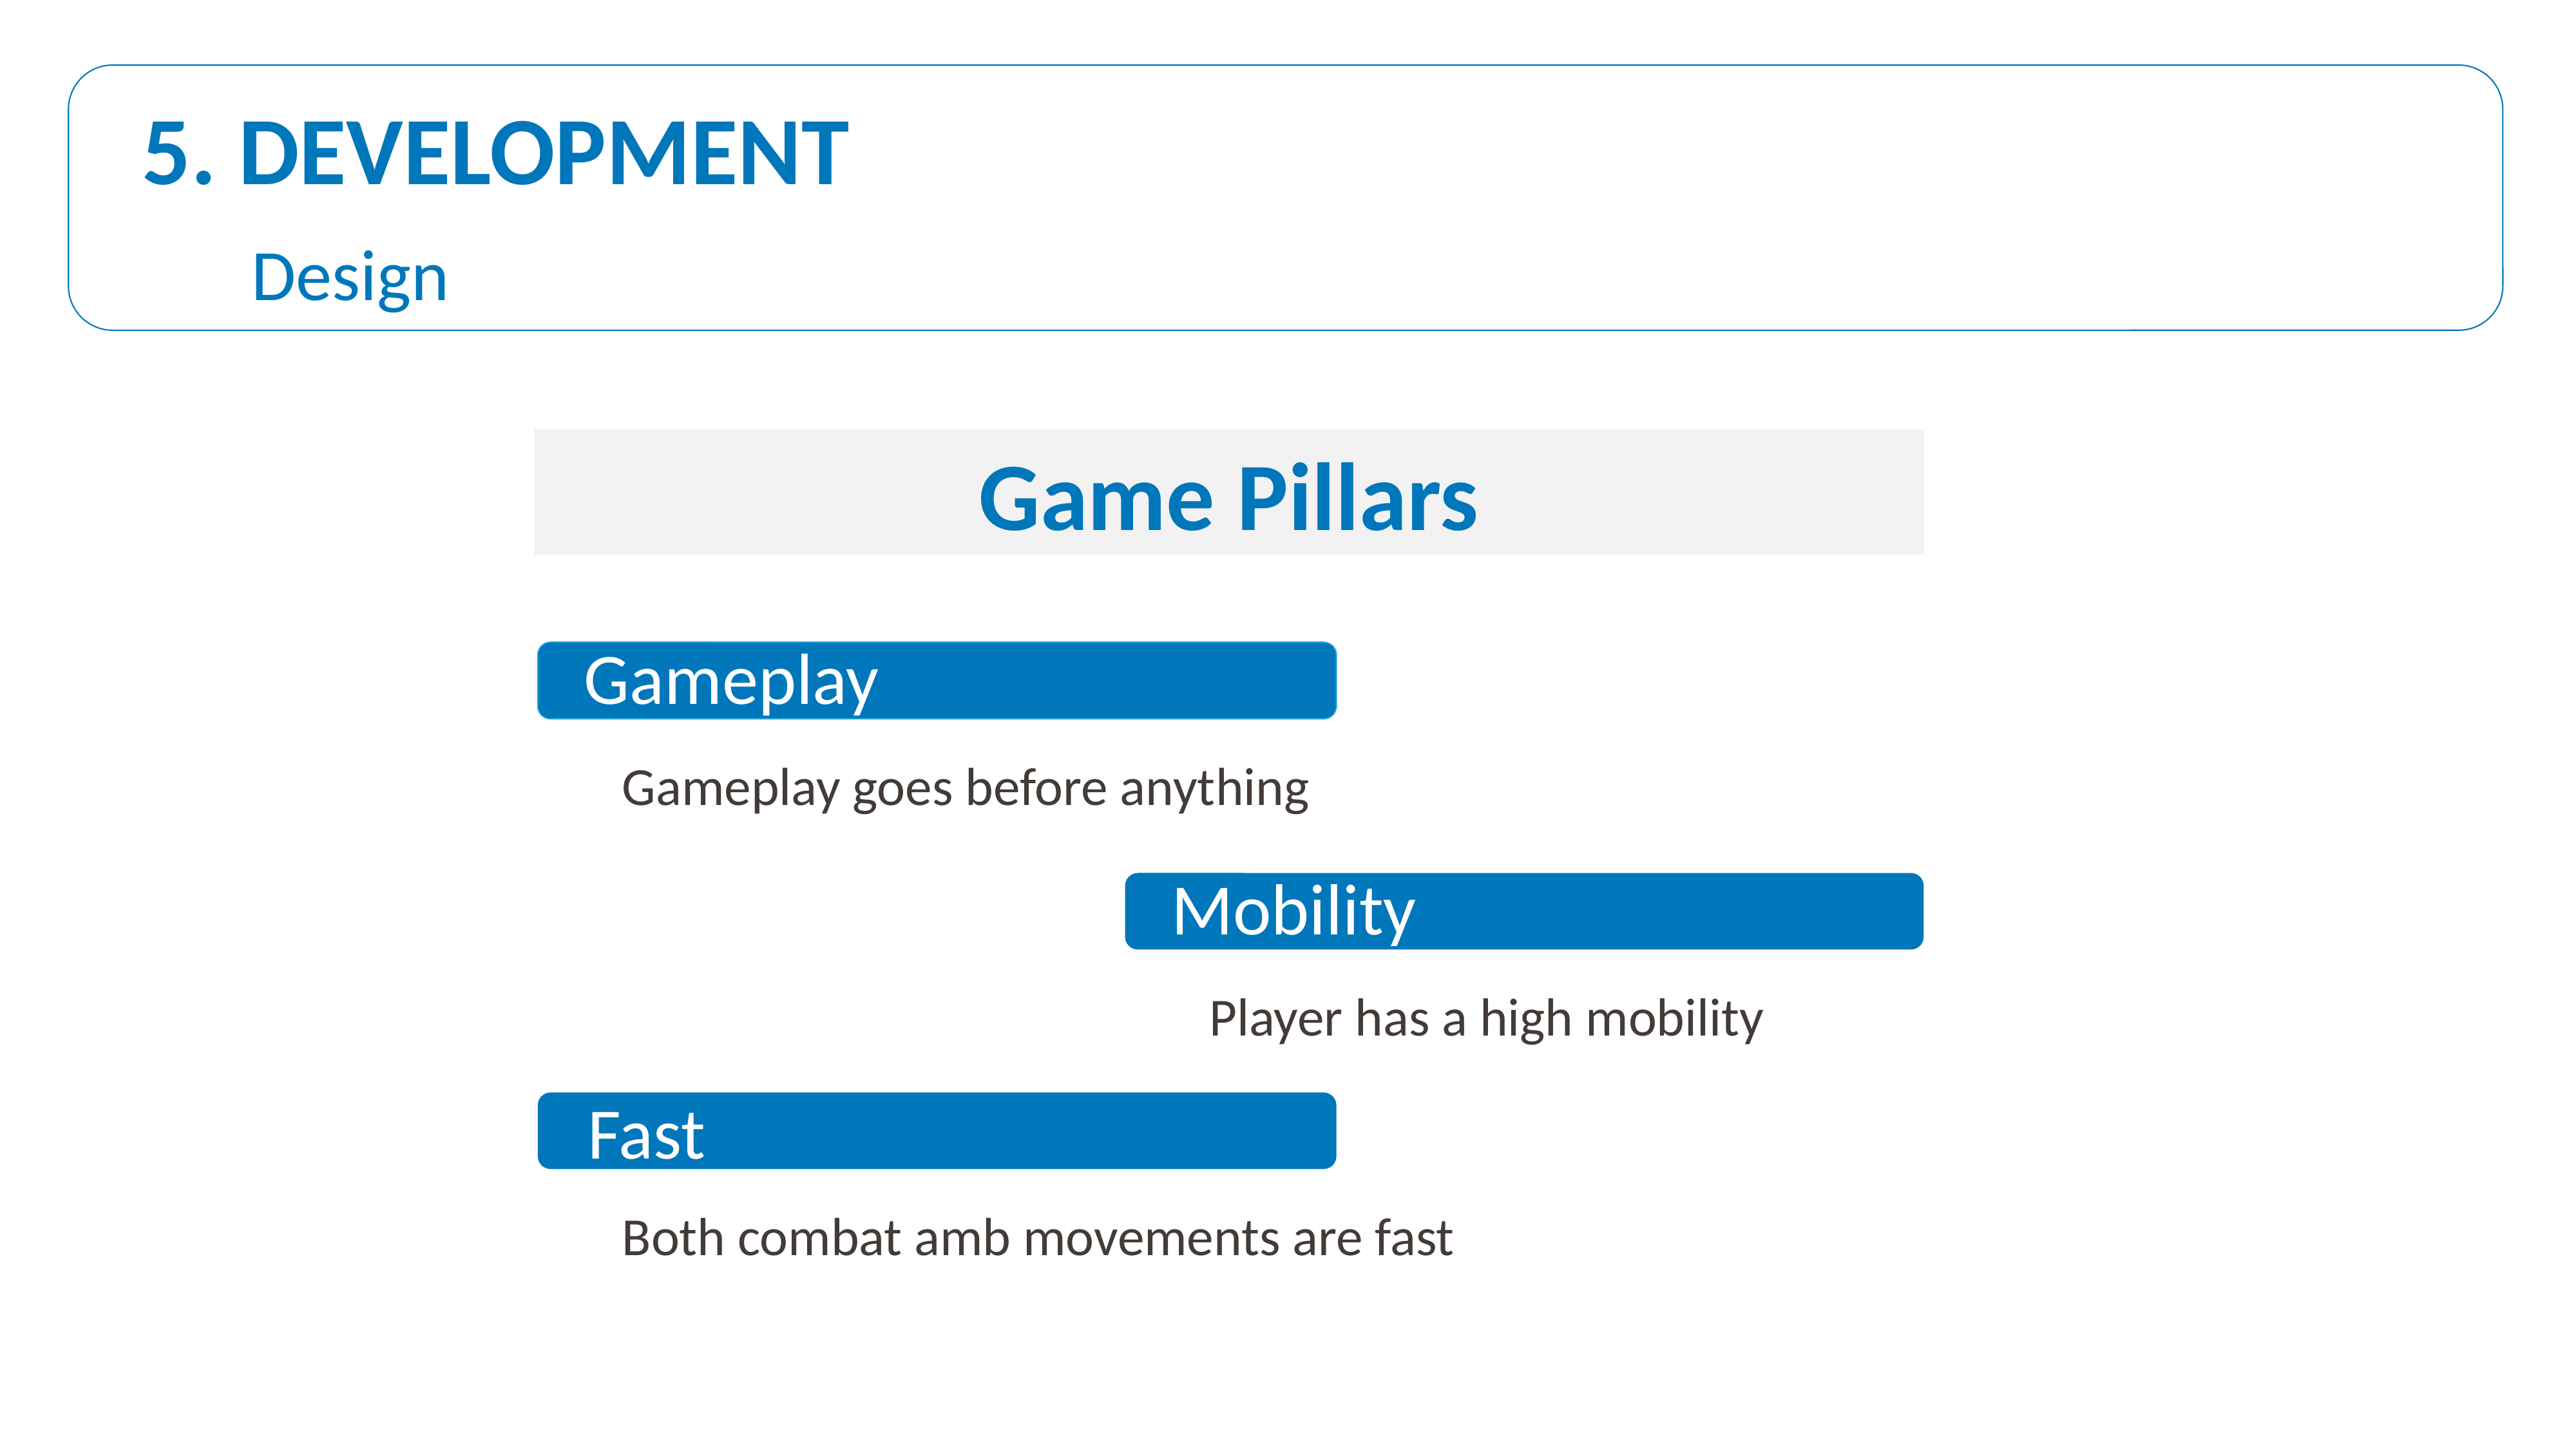

5. DEVELOPMENT
     Design
Game Pillars

 Gameplay
Gameplay goes before anything

 Mobility
Player has a high mobility

 Fast
Both combat amb movements are fast